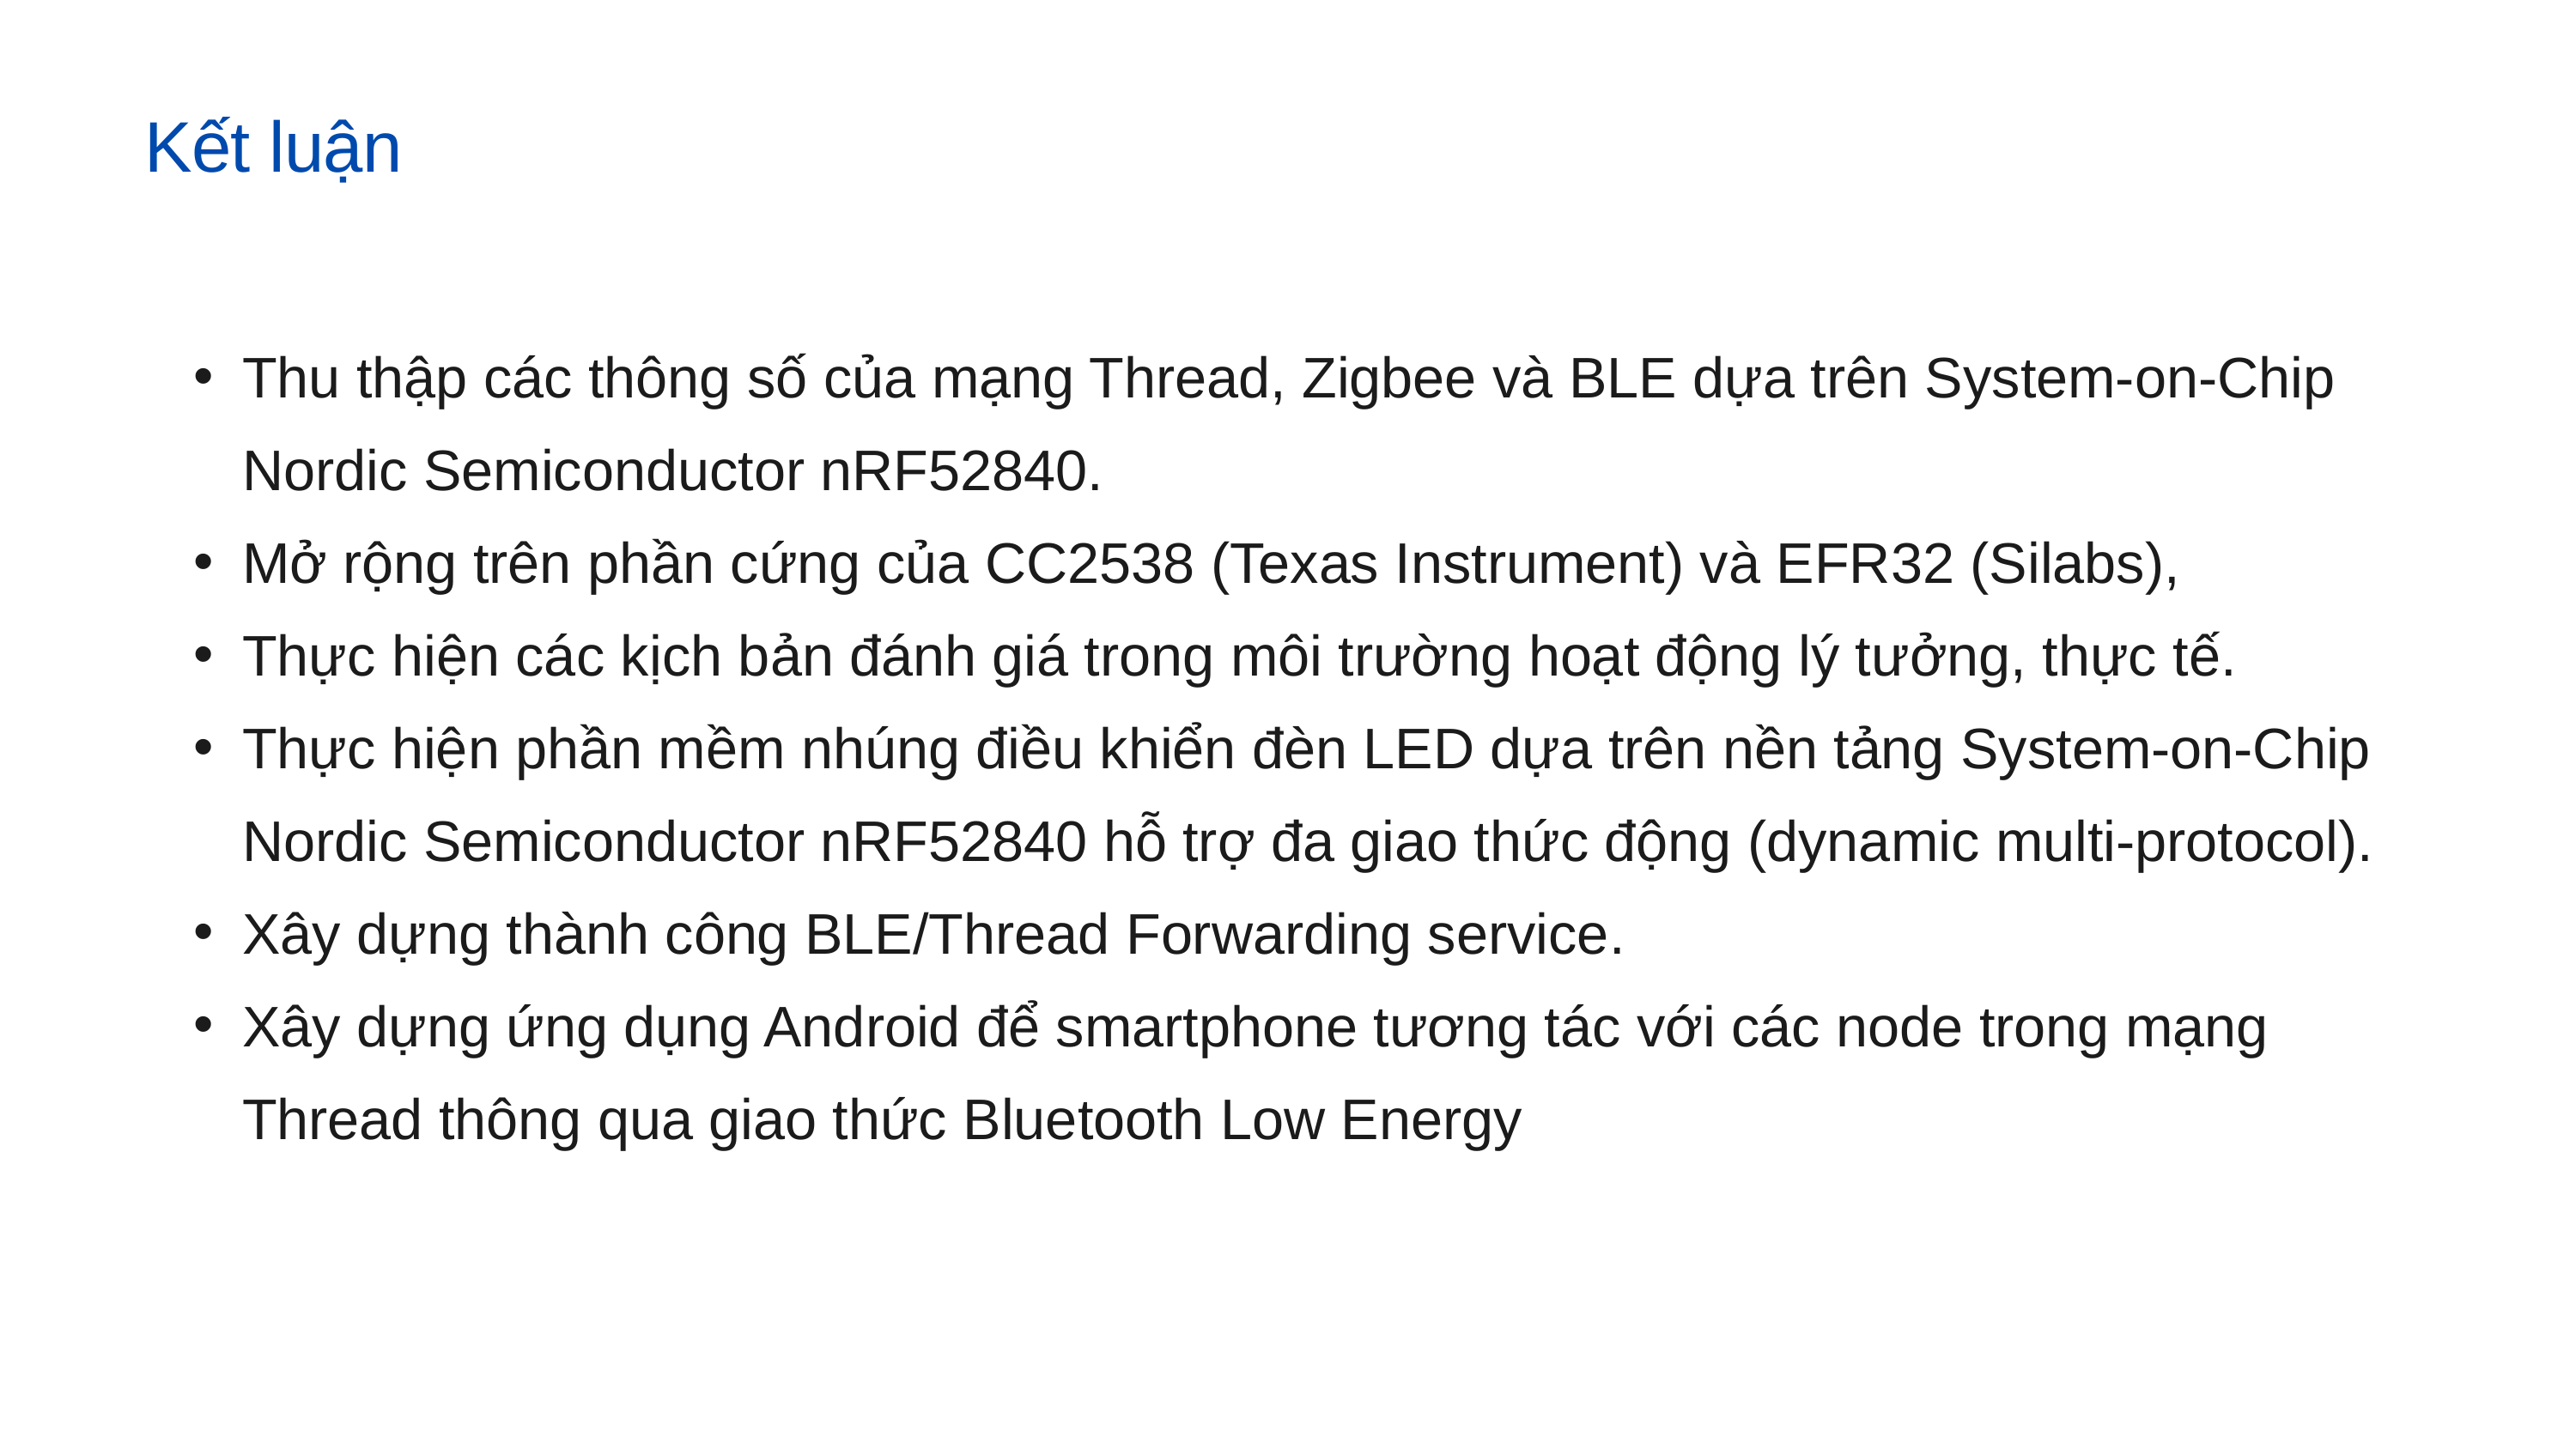

Kết luận
Thu thập các thông số của mạng Thread, Zigbee và BLE dựa trên System-on-Chip Nordic Semiconductor nRF52840.
Mở rộng trên phần cứng của CC2538 (Texas Instrument) và EFR32 (Silabs),
Thực hiện các kịch bản đánh giá trong môi trường hoạt động lý tưởng, thực tế.
Thực hiện phần mềm nhúng điều khiển đèn LED dựa trên nền tảng System-on-Chip Nordic Semiconductor nRF52840 hỗ trợ đa giao thức động (dynamic multi-protocol).
Xây dựng thành công BLE/Thread Forwarding service.
Xây dựng ứng dụng Android để smartphone tương tác với các node trong mạng Thread thông qua giao thức Bluetooth Low Energy